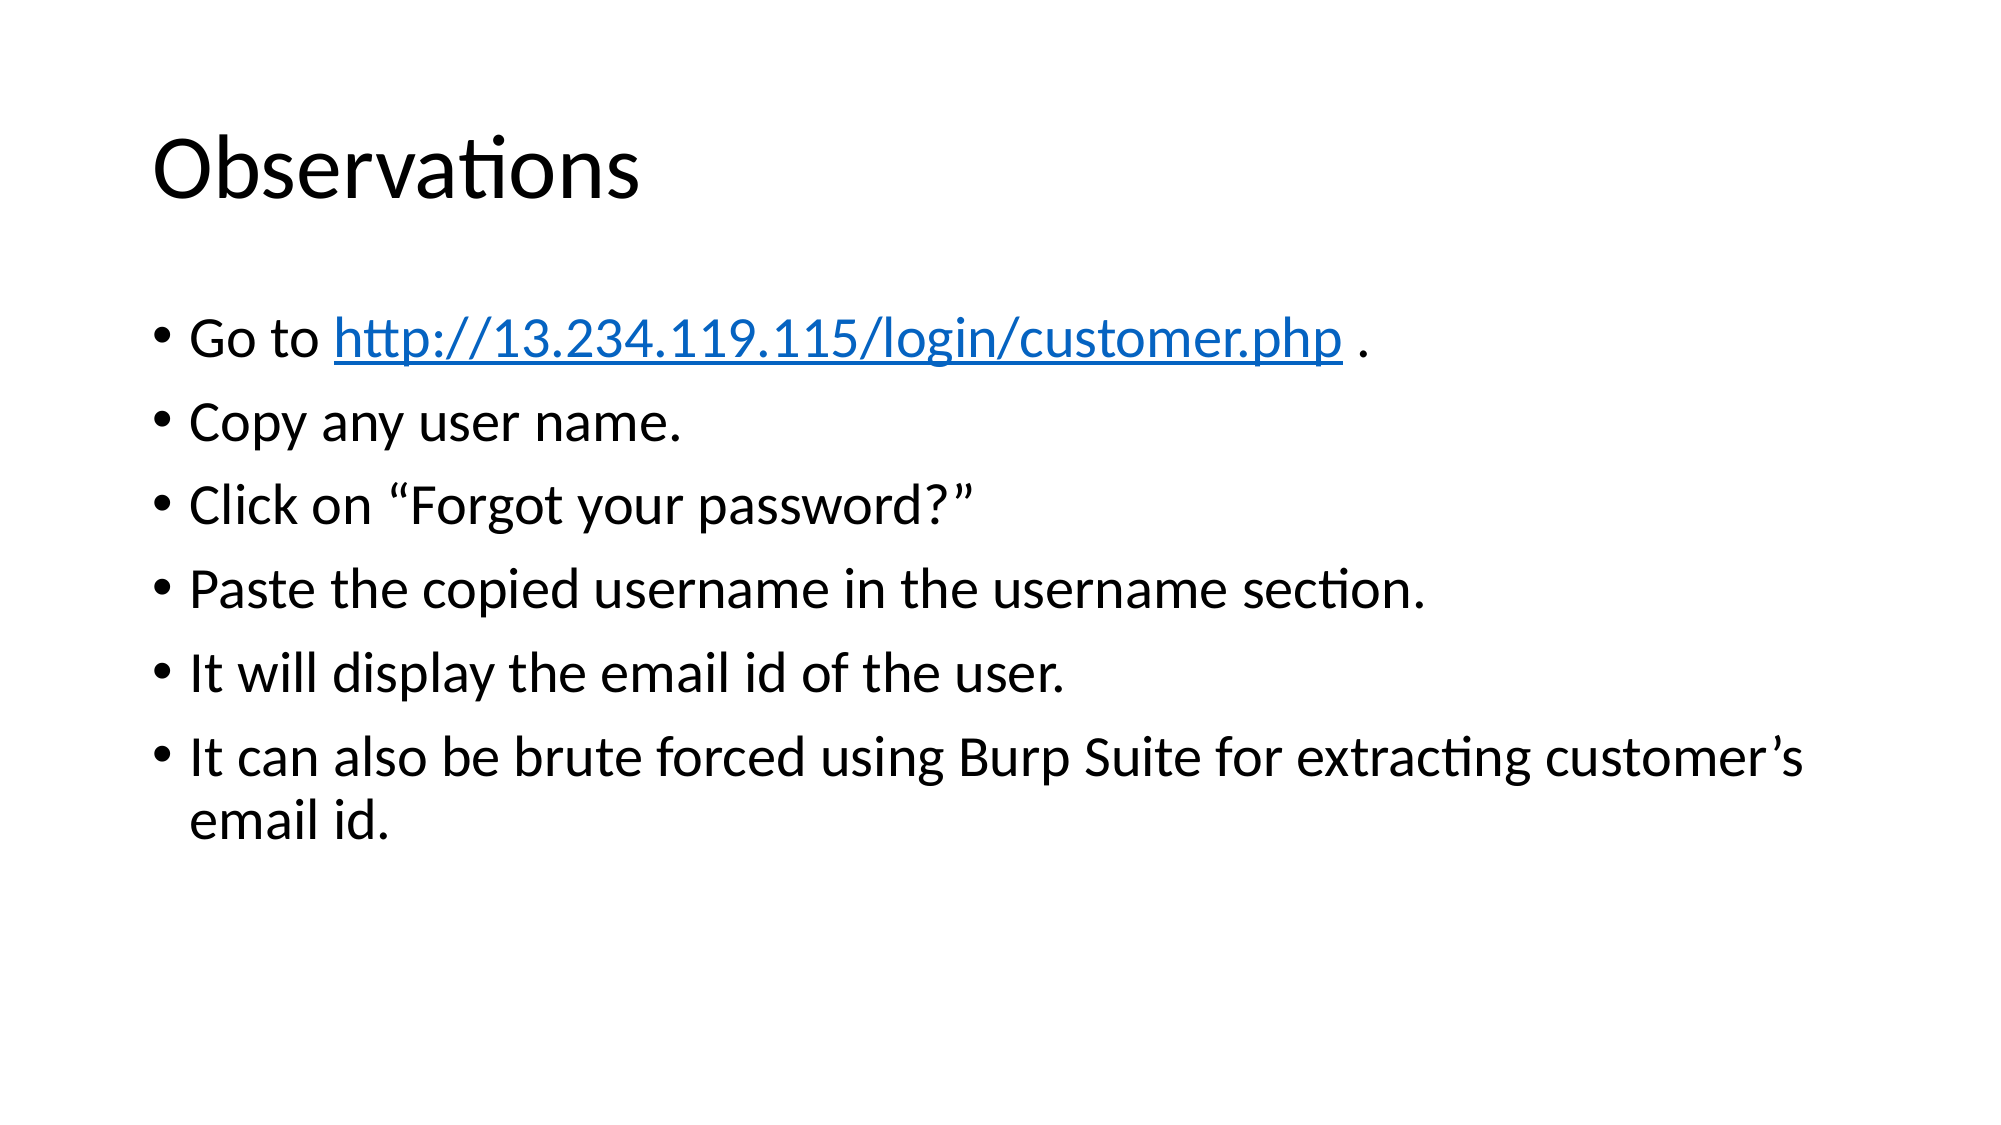

# Observations
Go to http://13.234.119.115/login/customer.php .
Copy any user name.
Click on “Forgot your password?”
Paste the copied username in the username section.
It will display the email id of the user.
It can also be brute forced using Burp Suite for extracting customer’s email id.